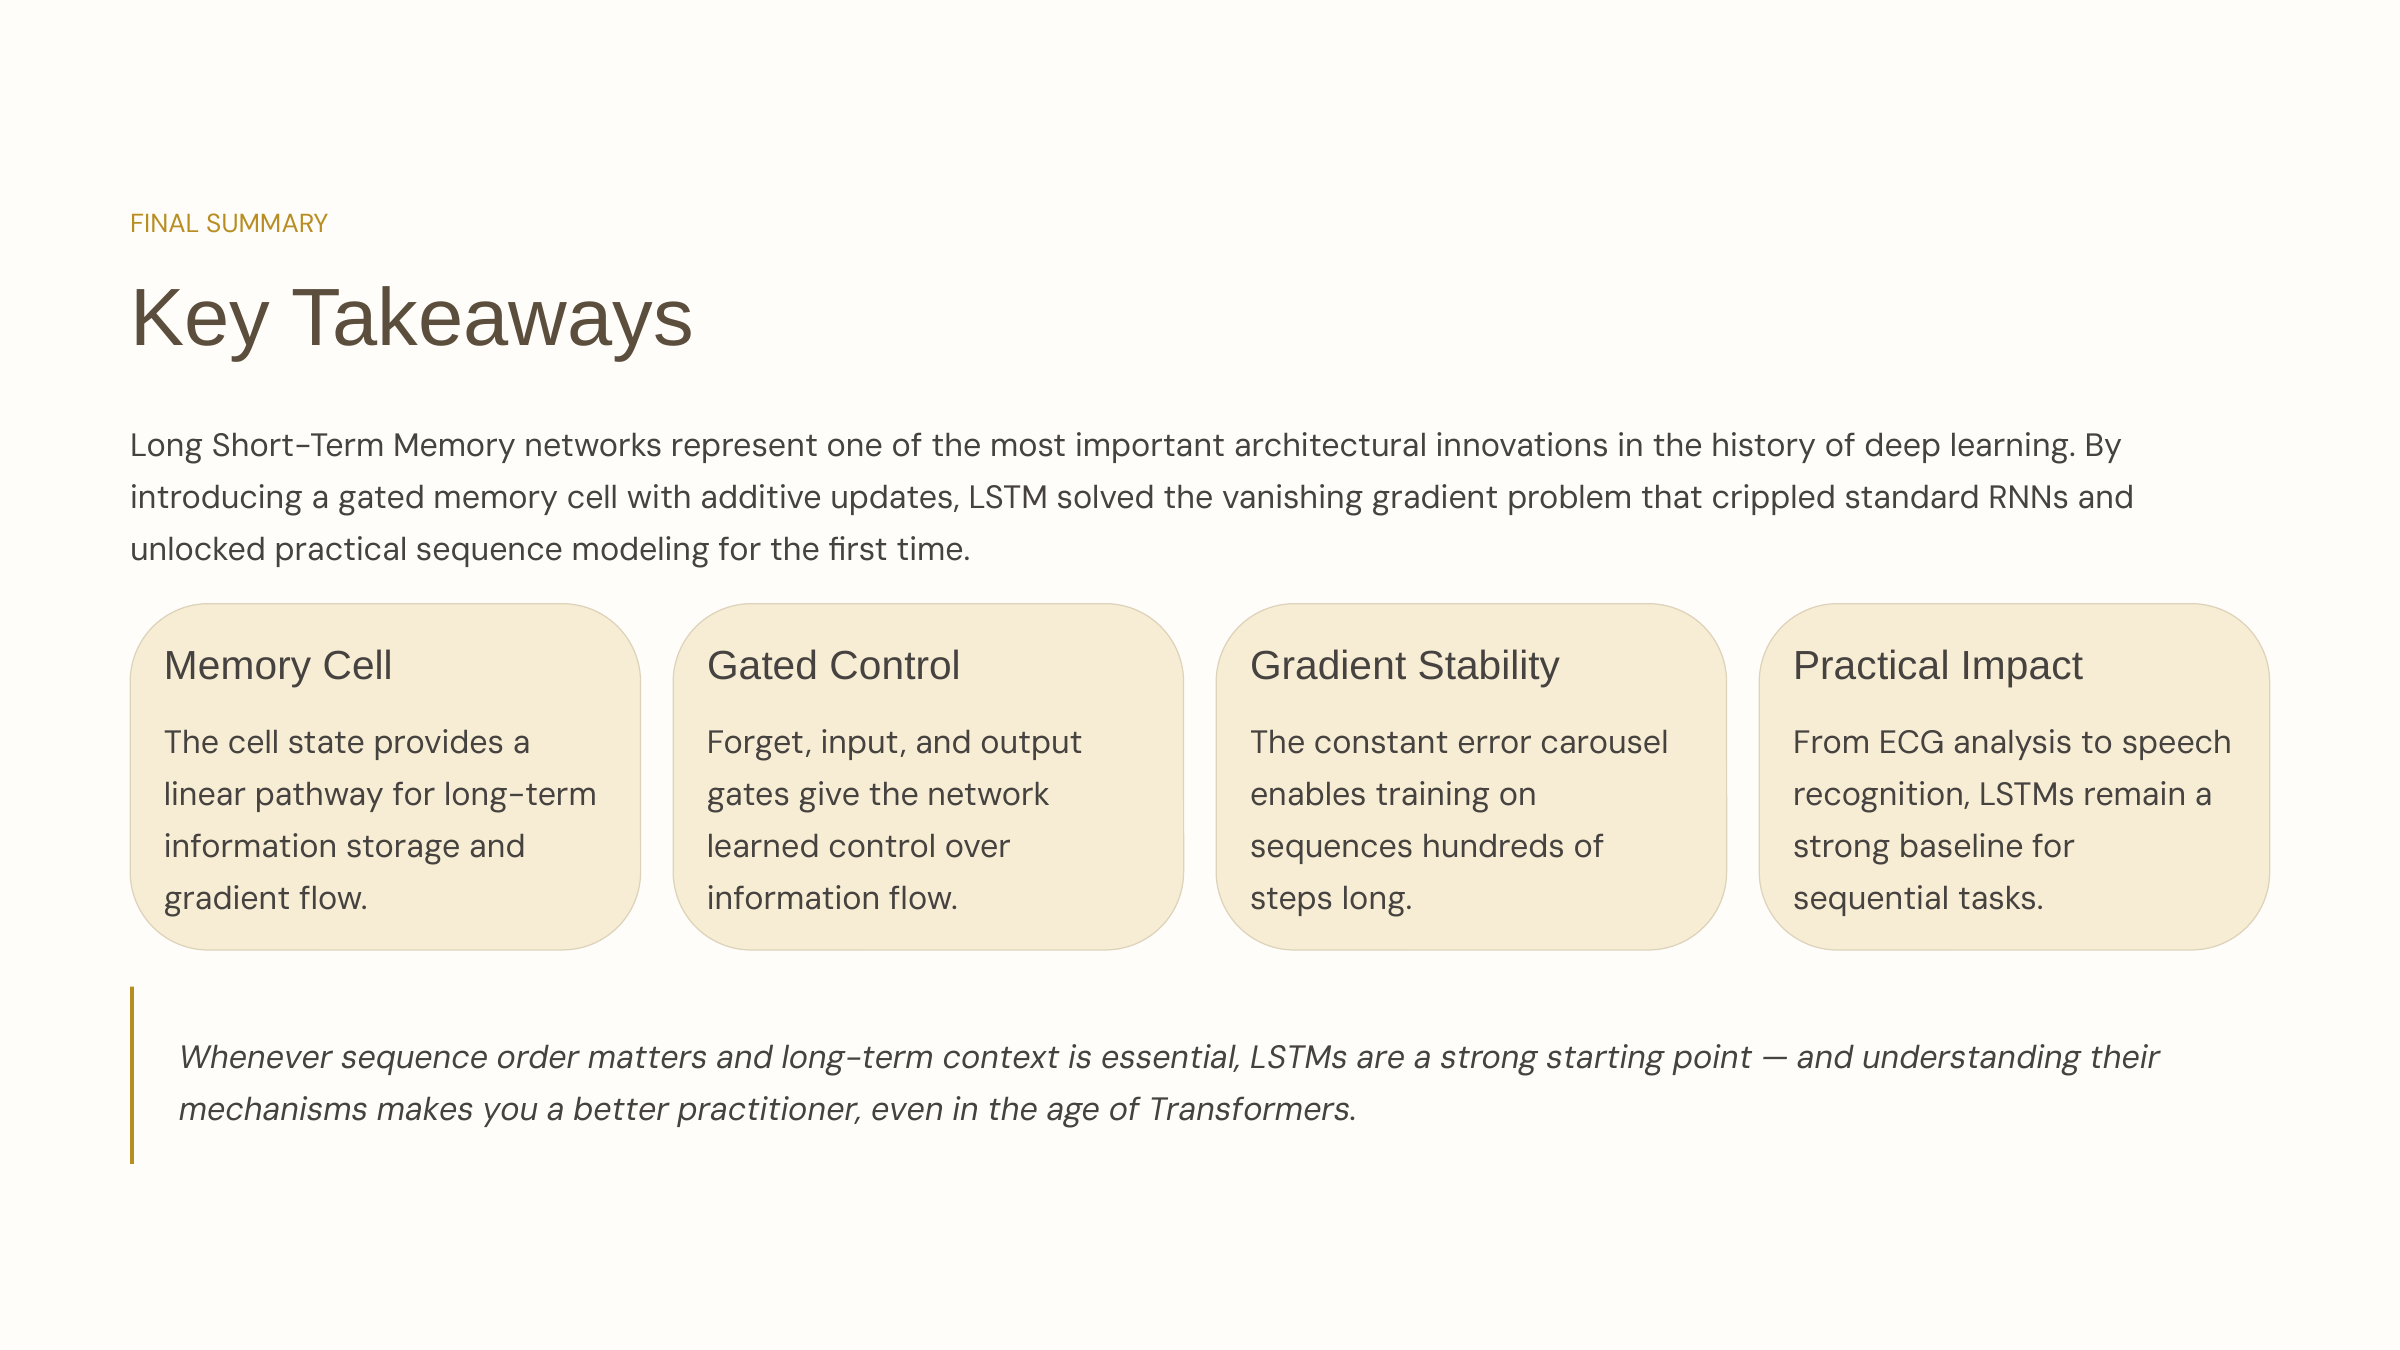

FINAL SUMMARY
Key Takeaways
Long Short-Term Memory networks represent one of the most important architectural innovations in the history of deep learning. By introducing a gated memory cell with additive updates, LSTM solved the vanishing gradient problem that crippled standard RNNs and unlocked practical sequence modeling for the first time.

Memory Cell
Gated Control
Gradient Stability
Practical Impact
The cell state provides a linear pathway for long-term information storage and gradient flow.
Forget, input, and output gates give the network learned control over information flow.
The constant error carousel enables training on sequences hundreds of steps long.
From ECG analysis to speech recognition, LSTMs remain a strong baseline for sequential tasks.

Whenever sequence order matters and long-term context is essential, LSTMs are a strong starting point — and understanding their mechanisms makes you a better practitioner, even in the age of Transformers.